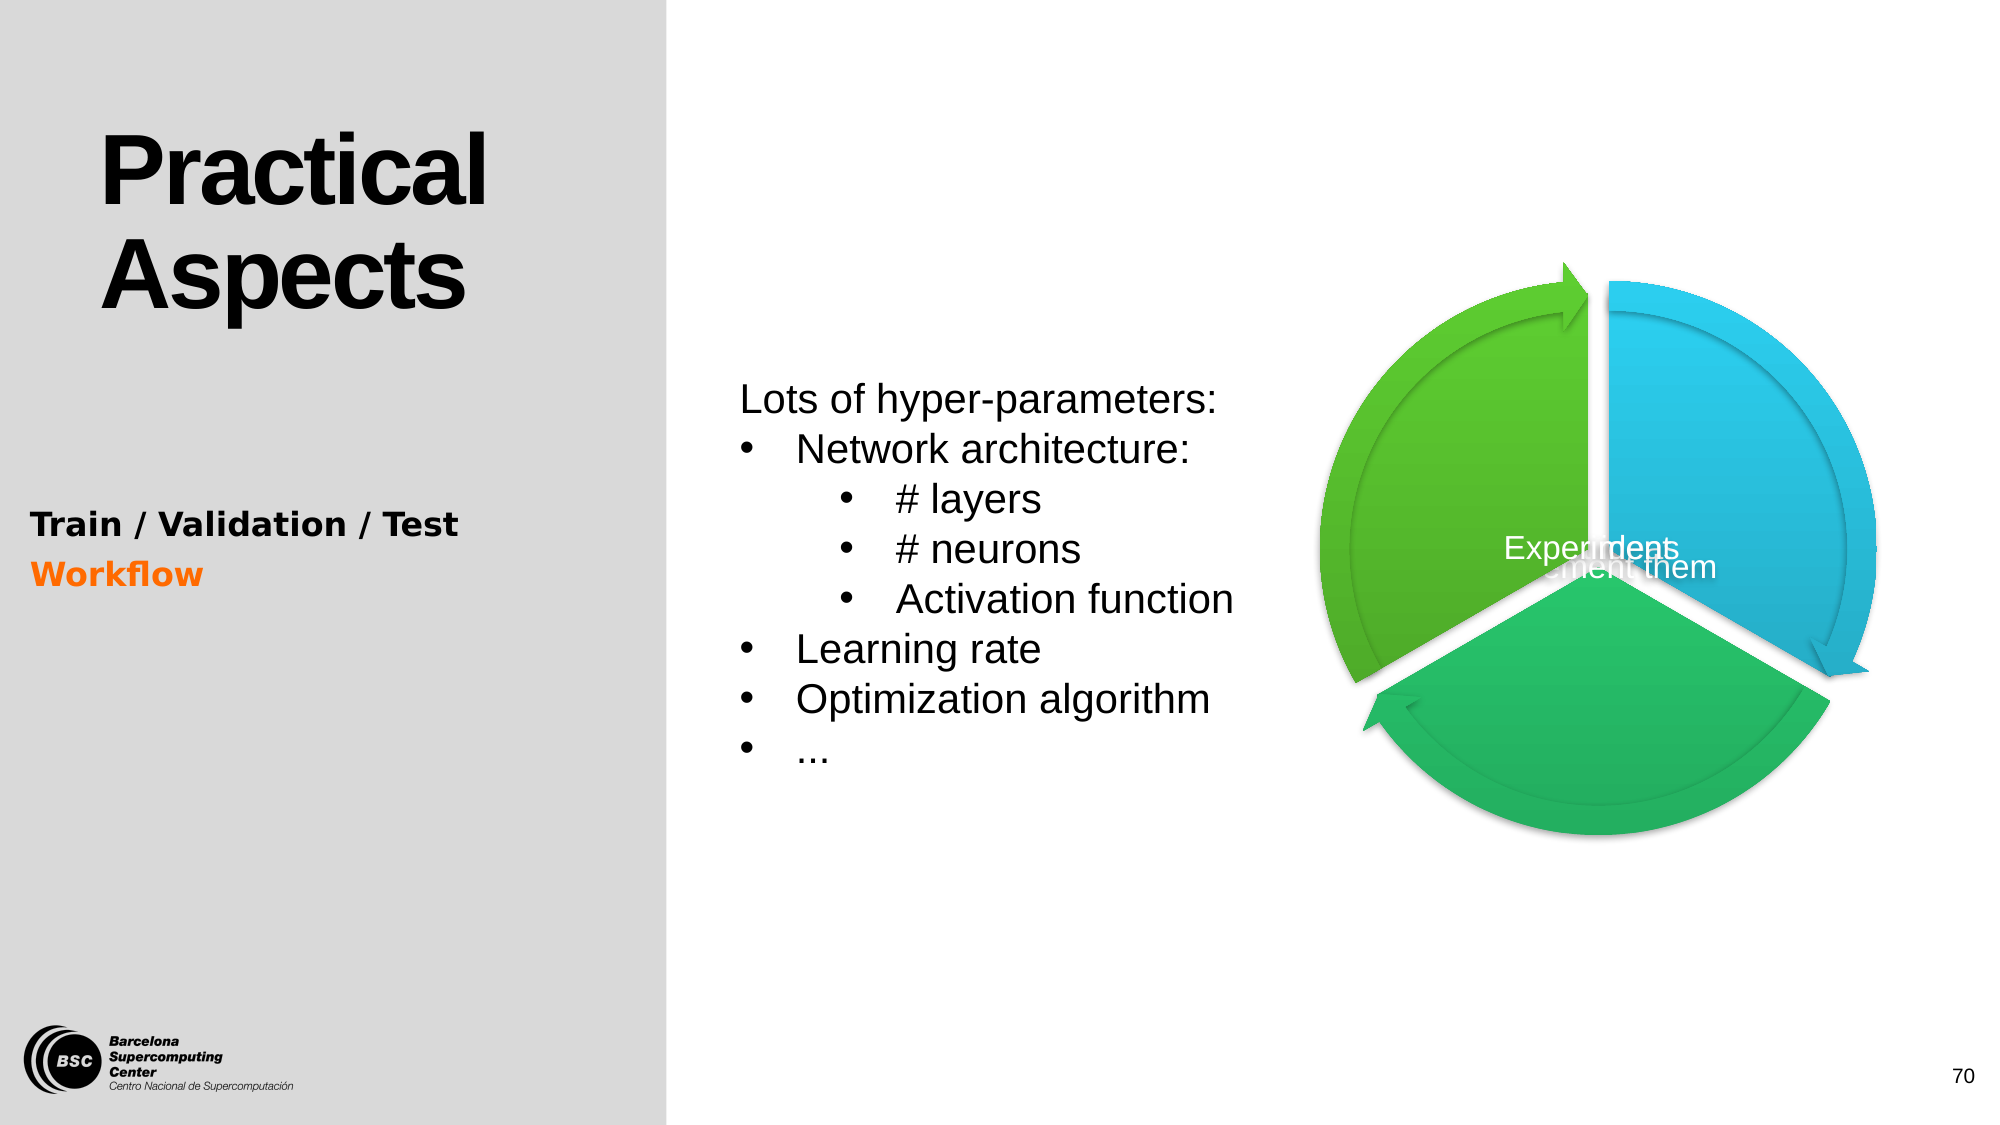

# Practical Aspects
Get ideas
Implement them
Experiment
Lots of hyper-parameters:
Network architecture:
# layers
# neurons
Activation function
Learning rate
Optimization algorithm
...

Train / Validation / Test
Workflow

70